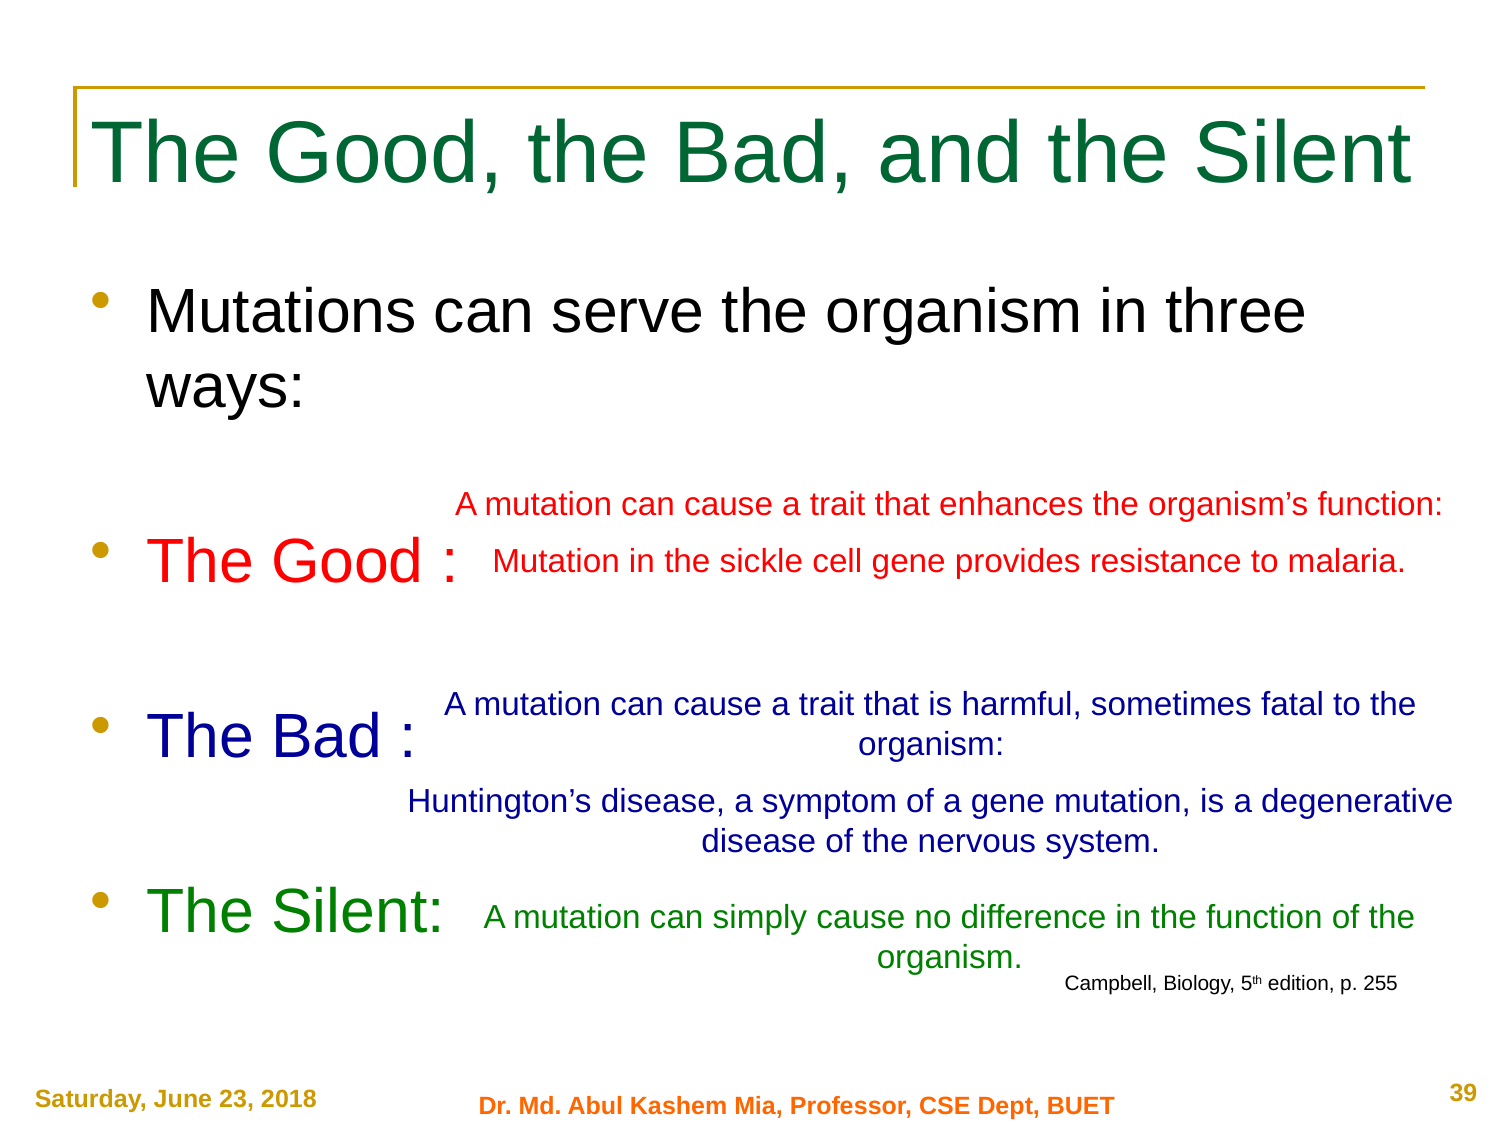

# The Good, the Bad, and the Silent
Mutations can serve the organism in three ways:

The Good :

The Bad :

The Silent:
A mutation can cause a trait that enhances the organism’s function:
Mutation in the sickle cell gene provides resistance to malaria.
A mutation can cause a trait that is harmful, sometimes fatal to the organism:
Huntington’s disease, a symptom of a gene mutation, is a degenerative disease of the nervous system.
A mutation can simply cause no difference in the function of the organism.
Campbell, Biology, 5th edition, p. 255